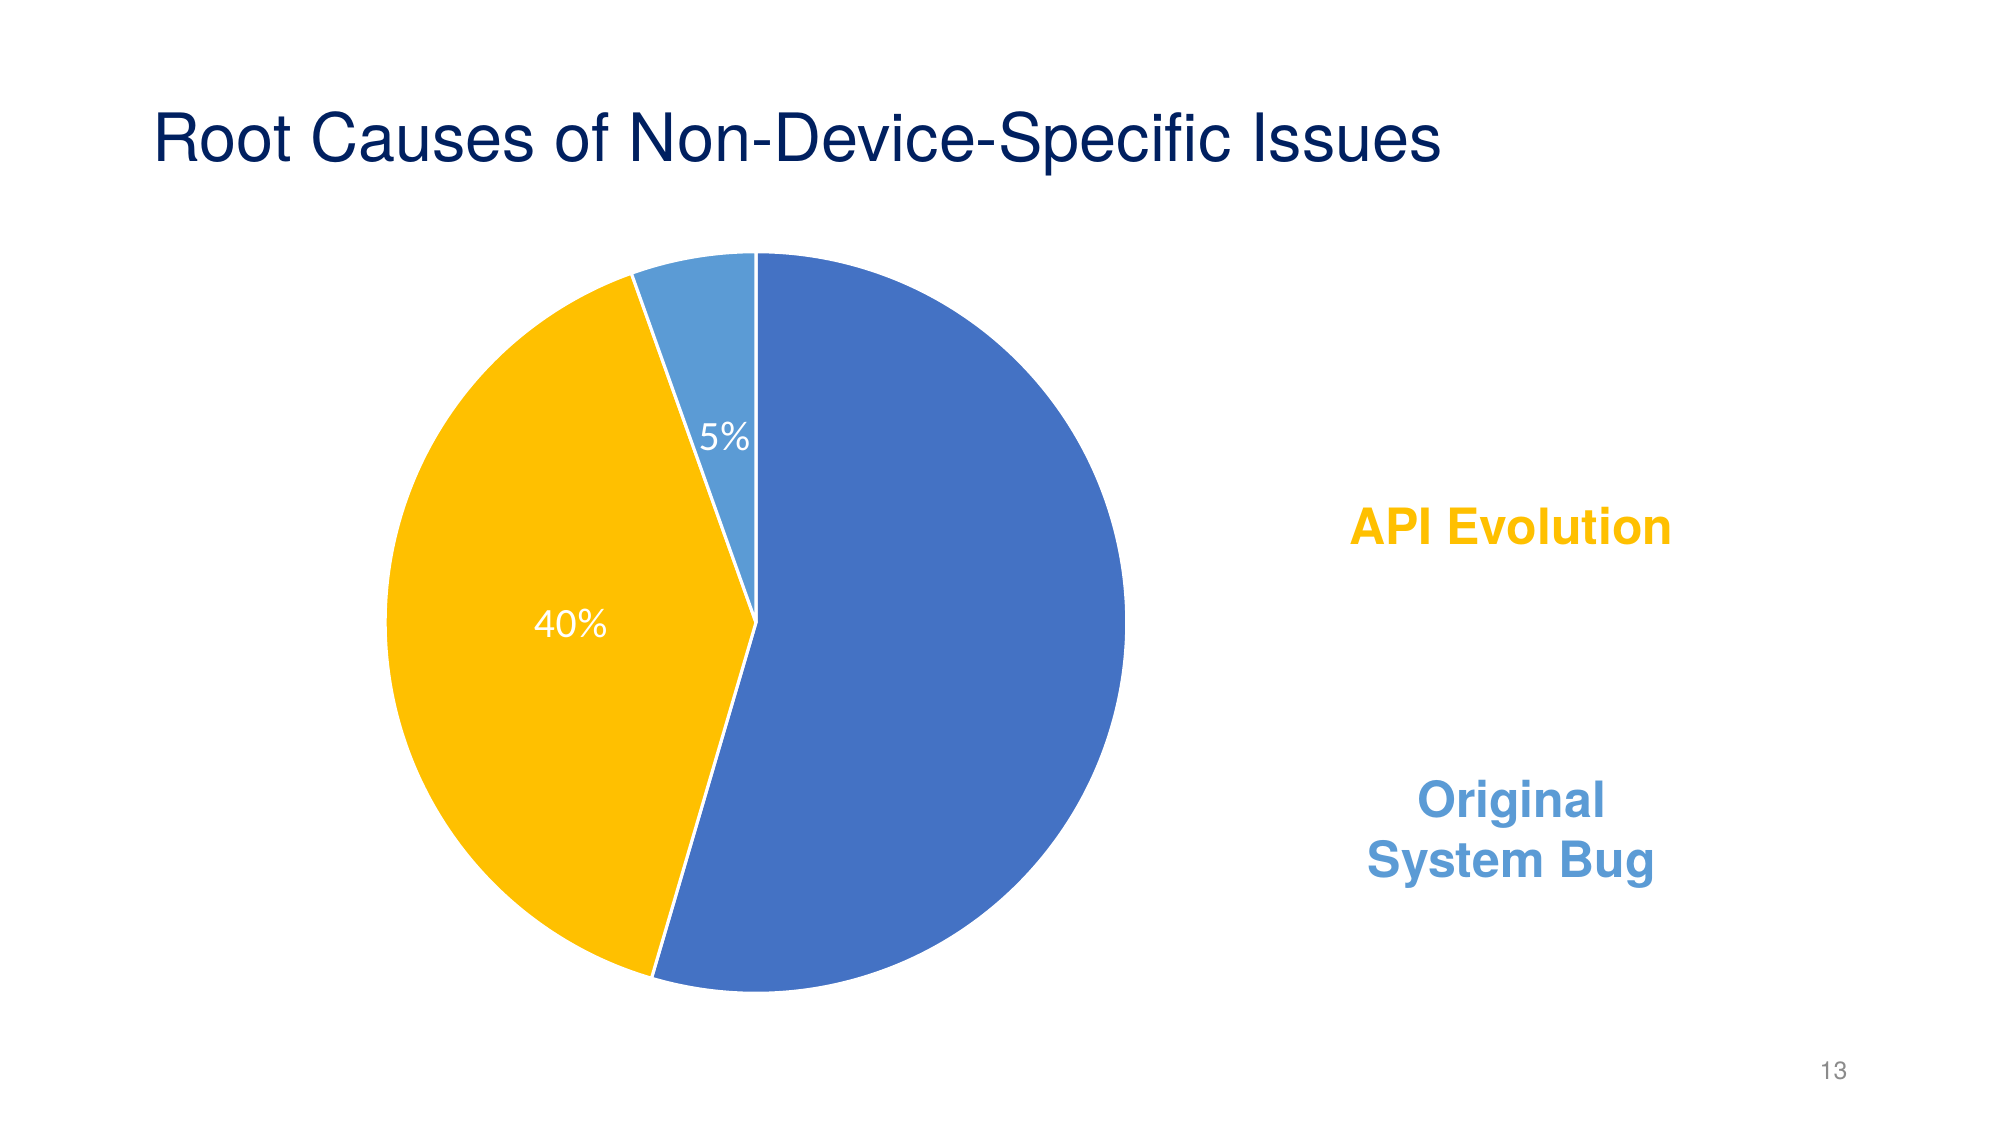

# Root Causes of Non-Device-Specific Issues

[unsupported chart]

API Evolution
Original System Bug
13